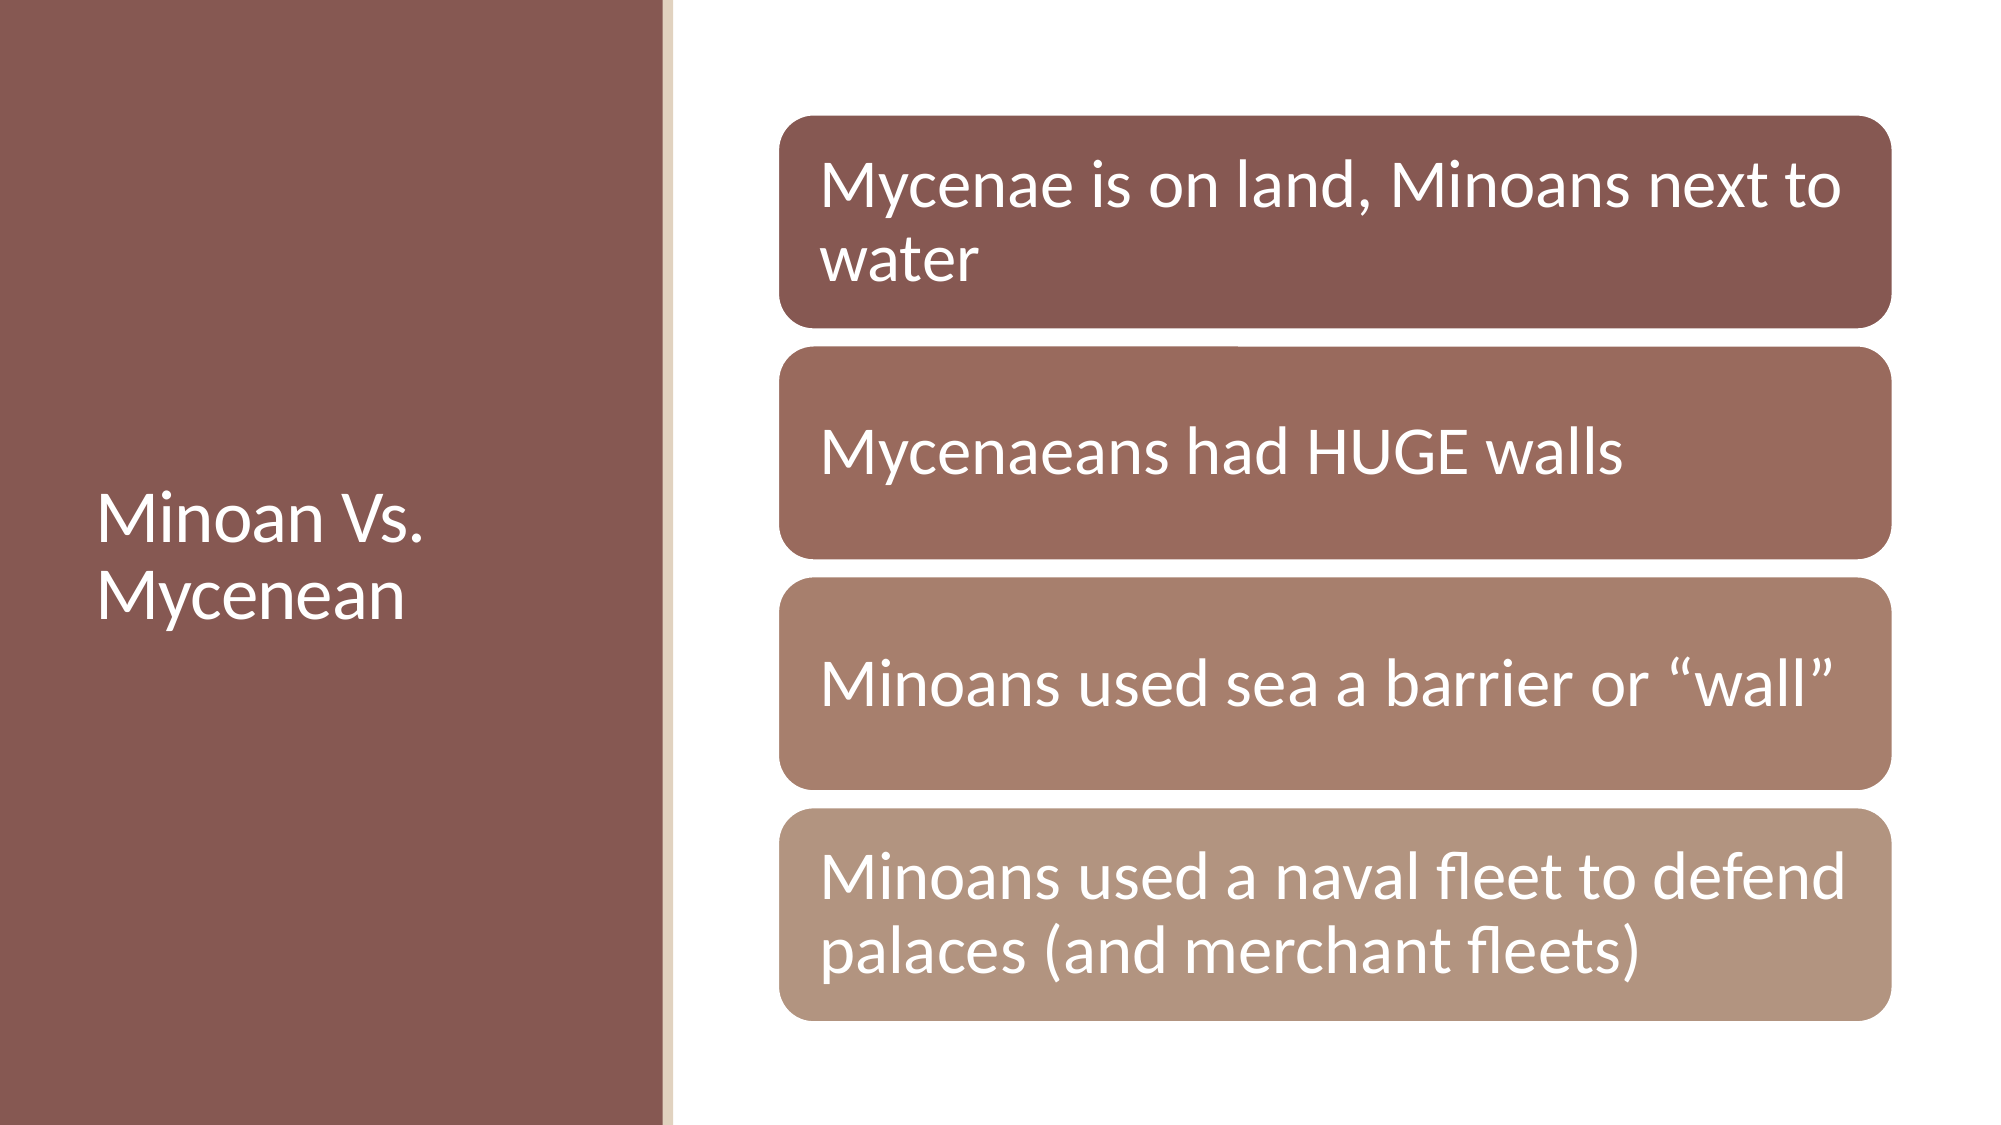

# Minoan Vs. Mycenean
Mycenae is on land, Minoans next to water
Mycenaeans had HUGE walls
Minoans used sea a barrier or “wall”
Minoans used a naval fleet to defend palaces (and merchant fleets)